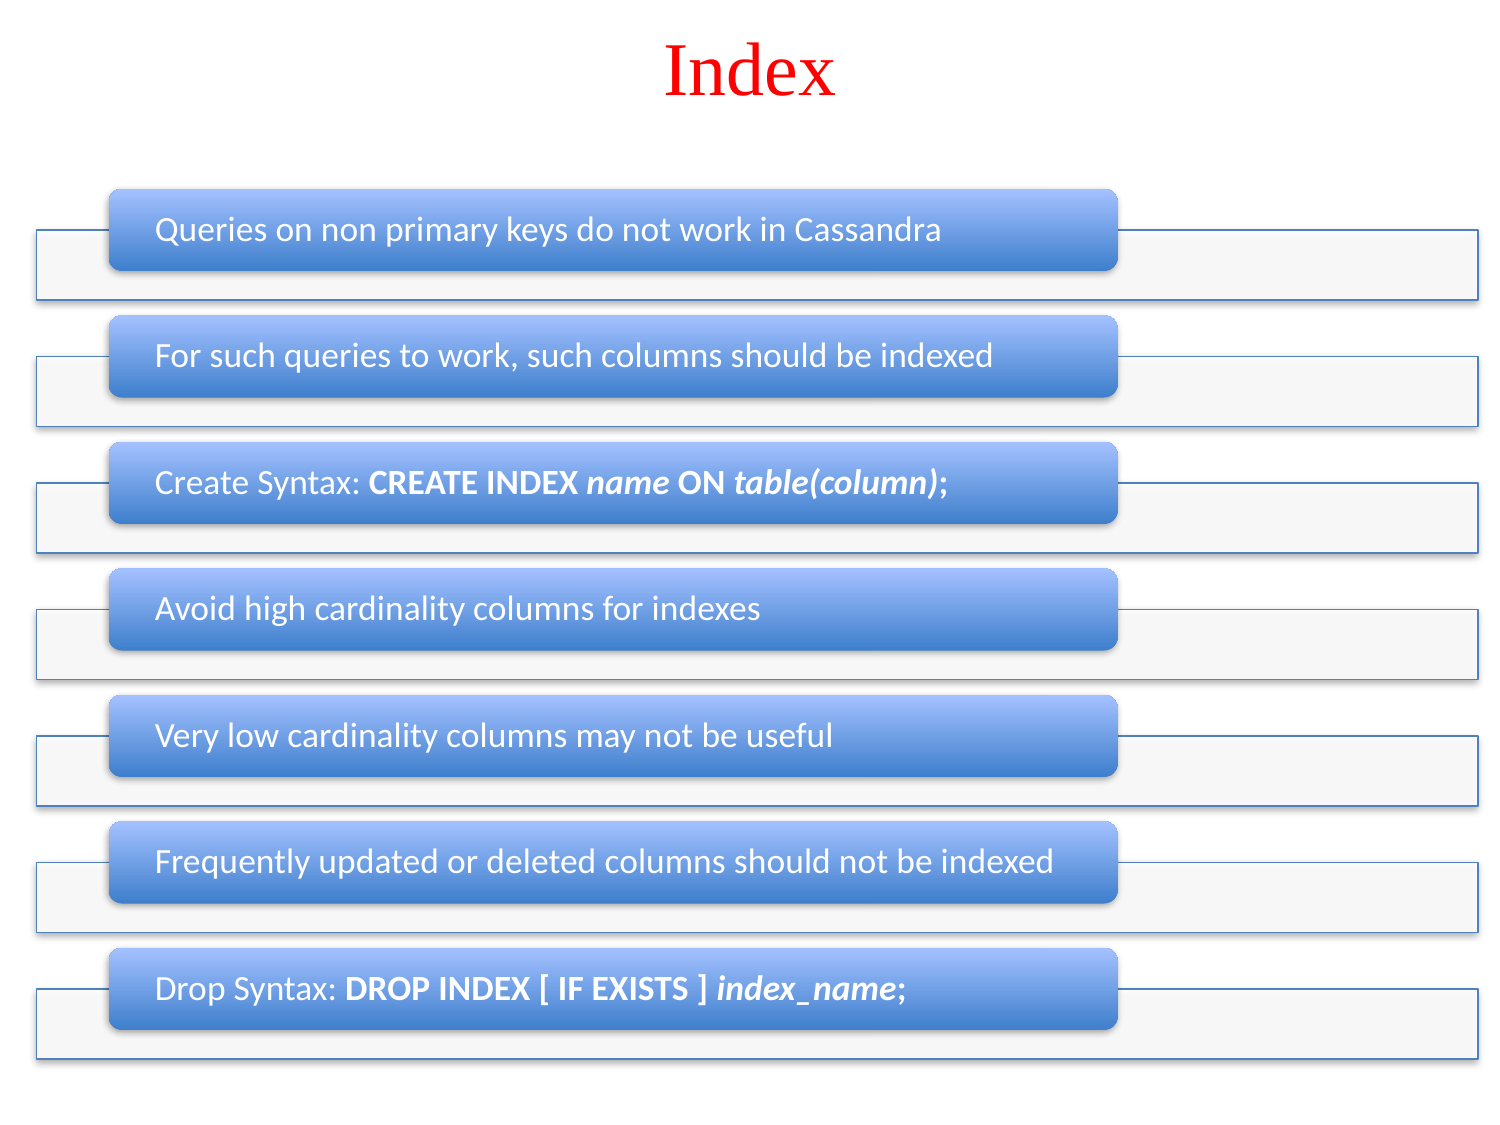

# Index
Queries on non primary keys do not work in Cassandra
For such queries to work, such columns should be indexed
Create Syntax: CREATE INDEX name ON table(column);
Avoid high cardinality columns for indexes
Very low cardinality columns may not be useful
Frequently updated or deleted columns should not be indexed
Drop Syntax: DROP INDEX [ IF EXISTS ] index_name;